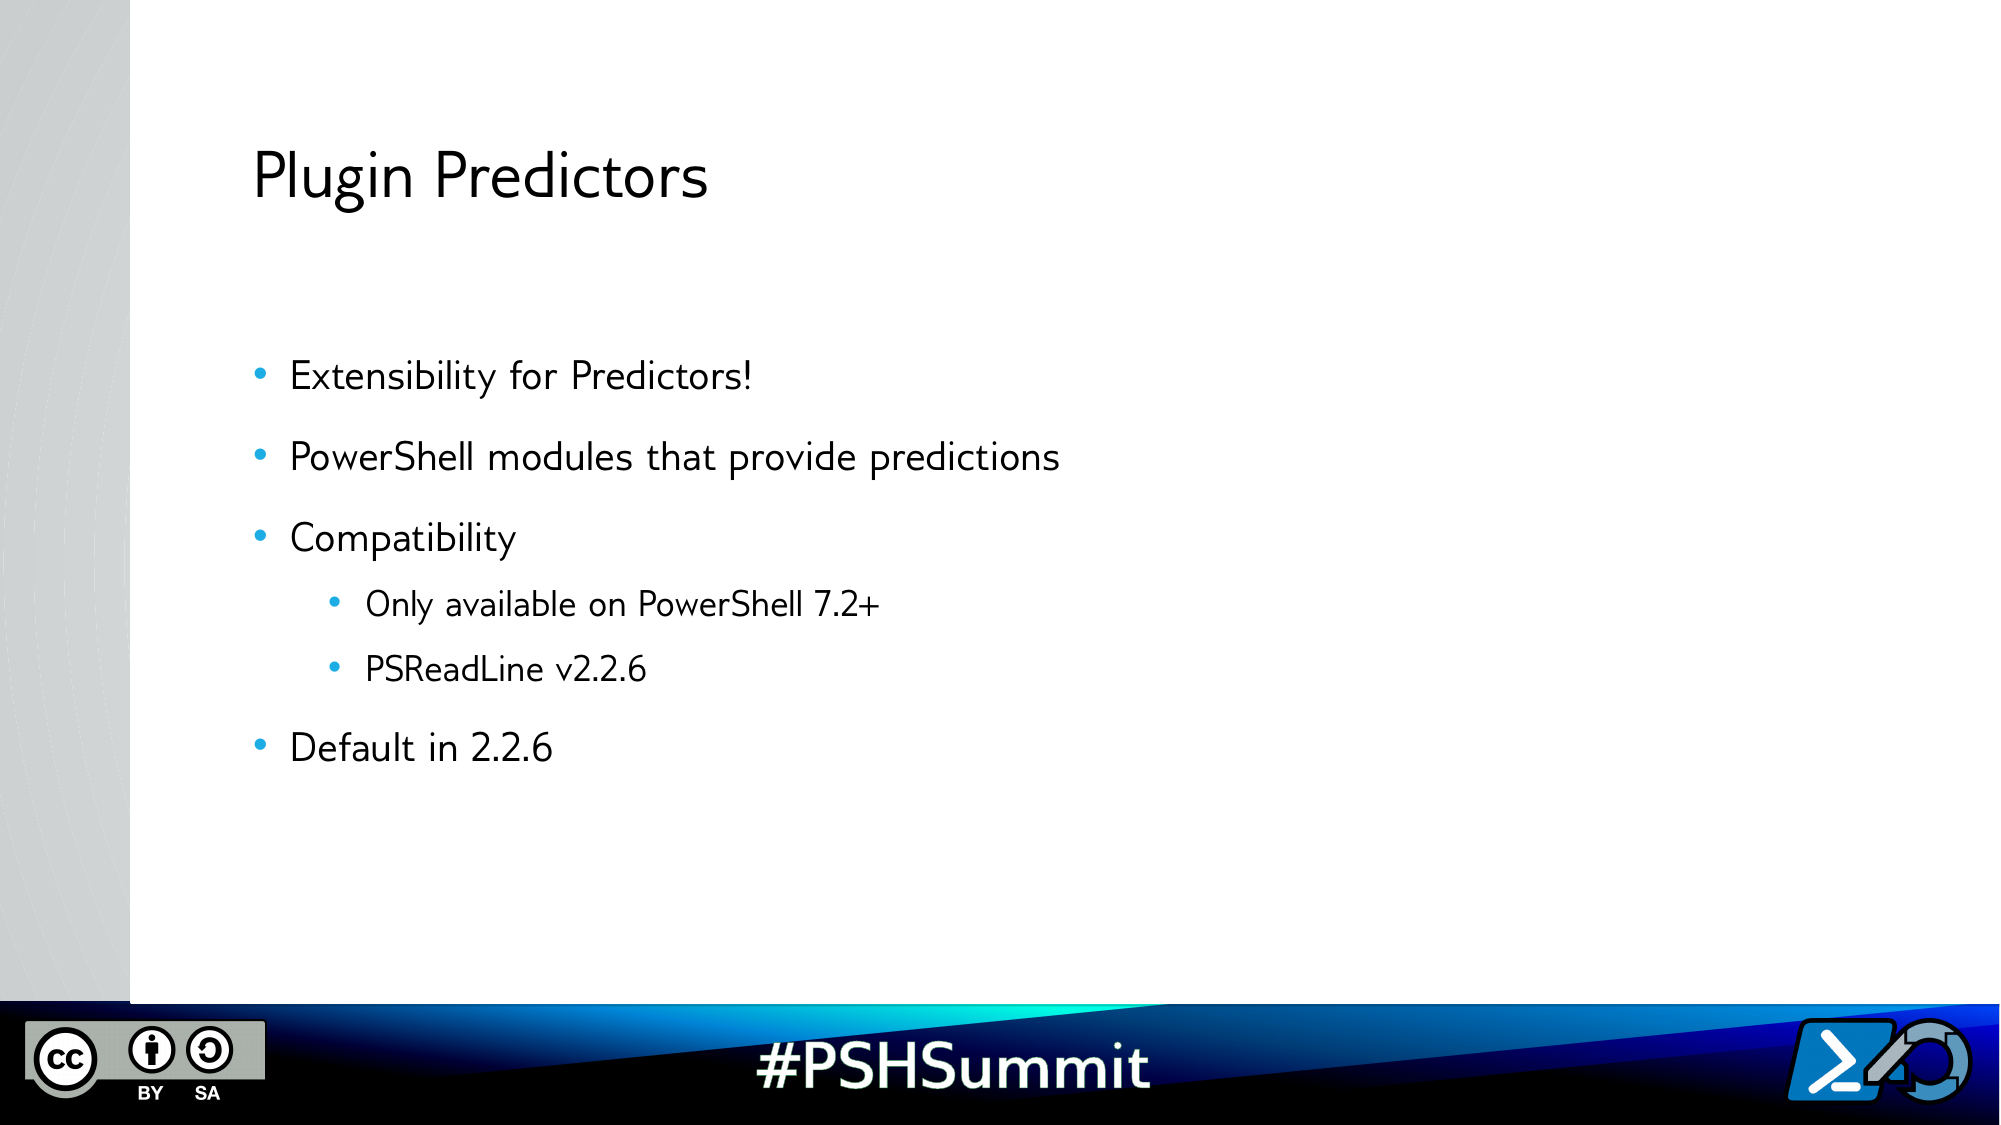

# Plugin Predictors
Extensibility for Predictors!
PowerShell modules that provide predictions
Compatibility
Only available on PowerShell 7.2+
PSReadLine v2.2.6
Default in 2.2.6